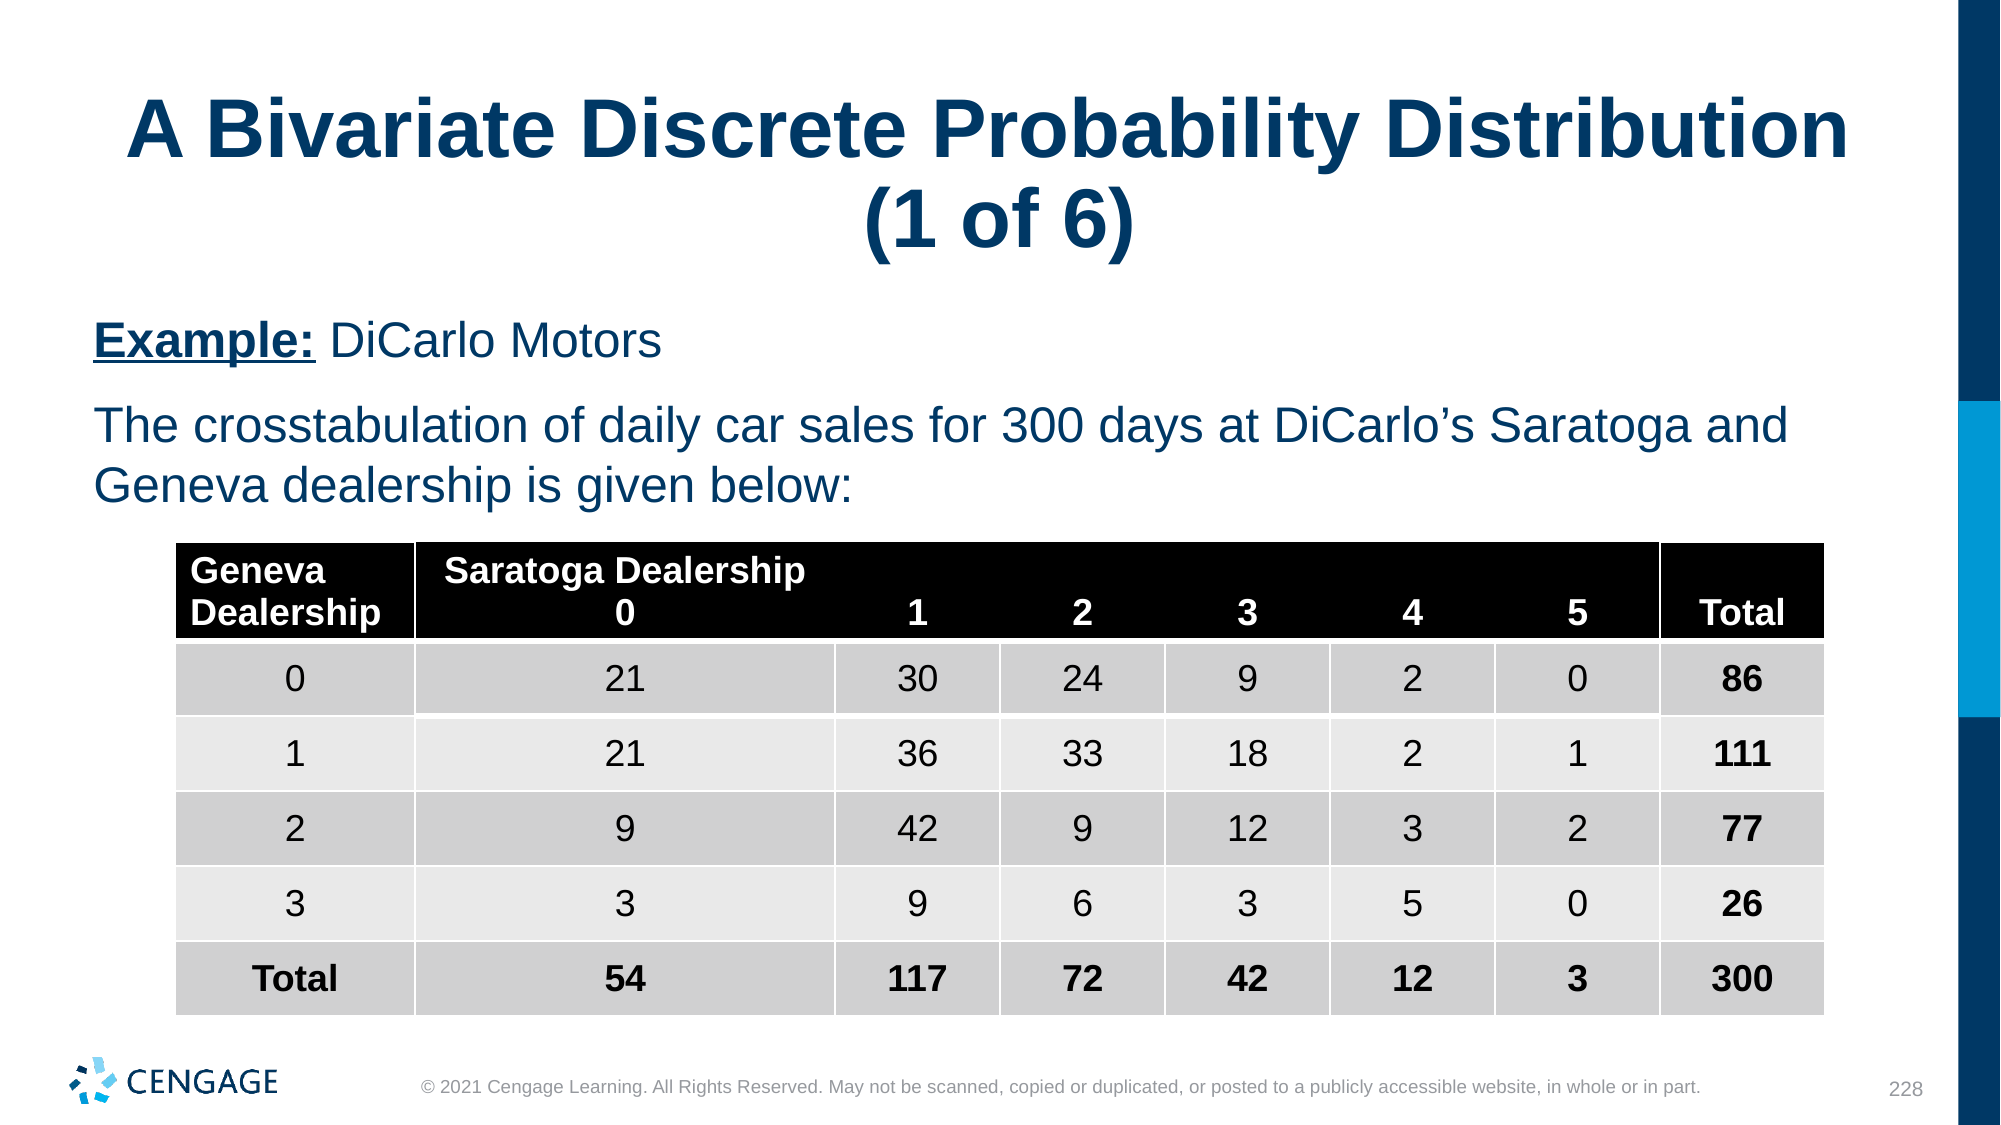

# A Bivariate Discrete Probability Distribution (1 of 6)
Example: DiCarlo Motors
The crosstabulation of daily car sales for 300 days at DiCarlo’s Saratoga and Geneva dealership is given below:
| Geneva Dealership | Saratoga Dealership 0 | 1 | 2 | 3 | 4 | 5 | Total |
| --- | --- | --- | --- | --- | --- | --- | --- |
| 0 | 21 | 30 | 24 | 9 | 2 | 0 | 86 |
| 1 | 21 | 36 | 33 | 18 | 2 | 1 | 111 |
| 2 | 9 | 42 | 9 | 12 | 3 | 2 | 77 |
| 3 | 3 | 9 | 6 | 3 | 5 | 0 | 26 |
| Total | 54 | 117 | 72 | 42 | 12 | 3 | 300 |